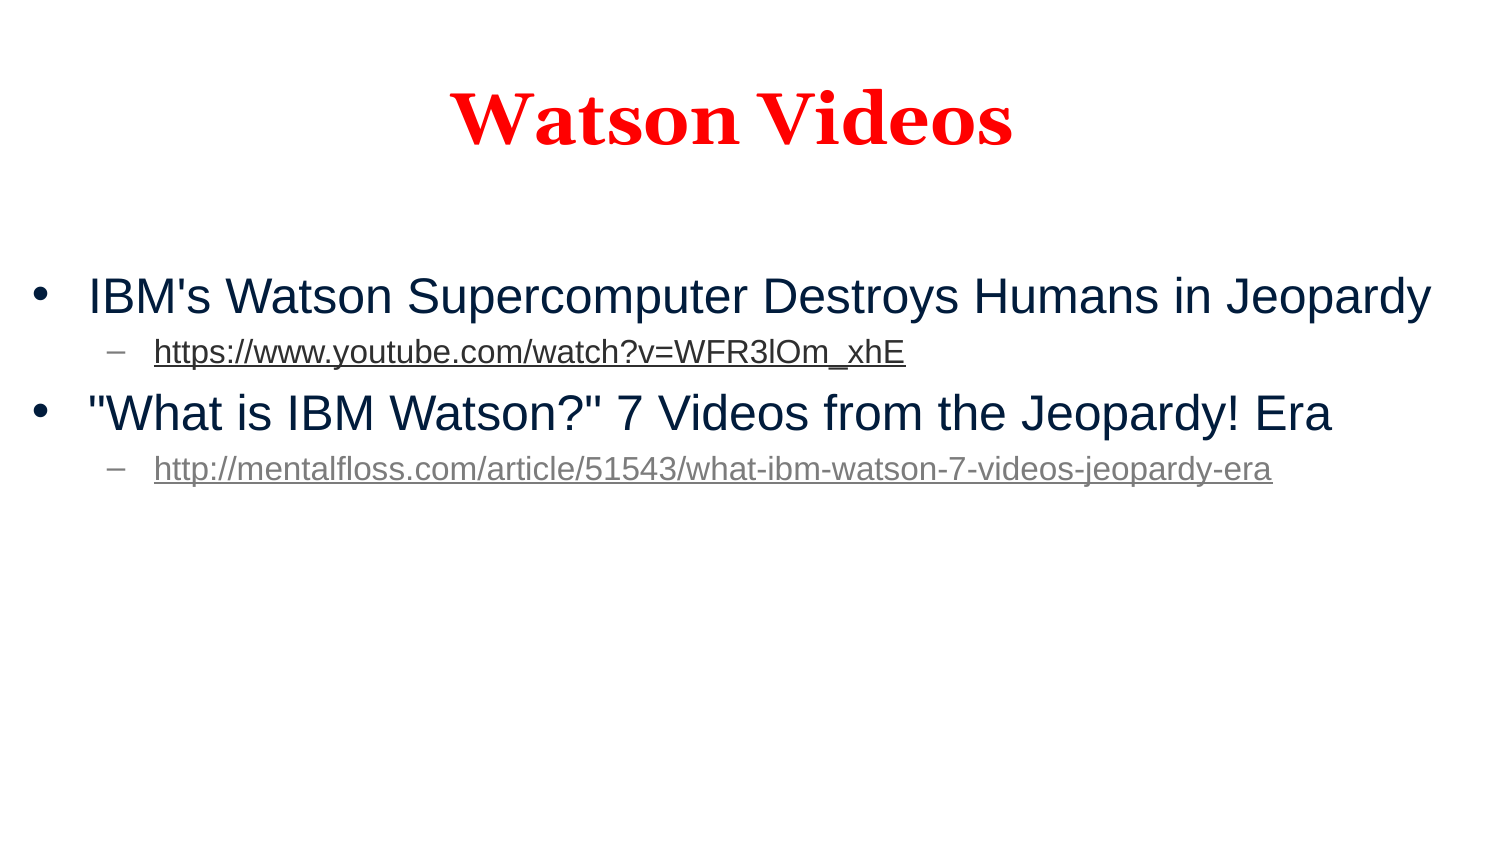

# Watson Videos
IBM's Watson Supercomputer Destroys Humans in Jeopardy
https://www.youtube.com/watch?v=WFR3lOm_xhE
"What is IBM Watson?" 7 Videos from the Jeopardy! Era
http://mentalfloss.com/article/51543/what-ibm-watson-7-videos-jeopardy-era